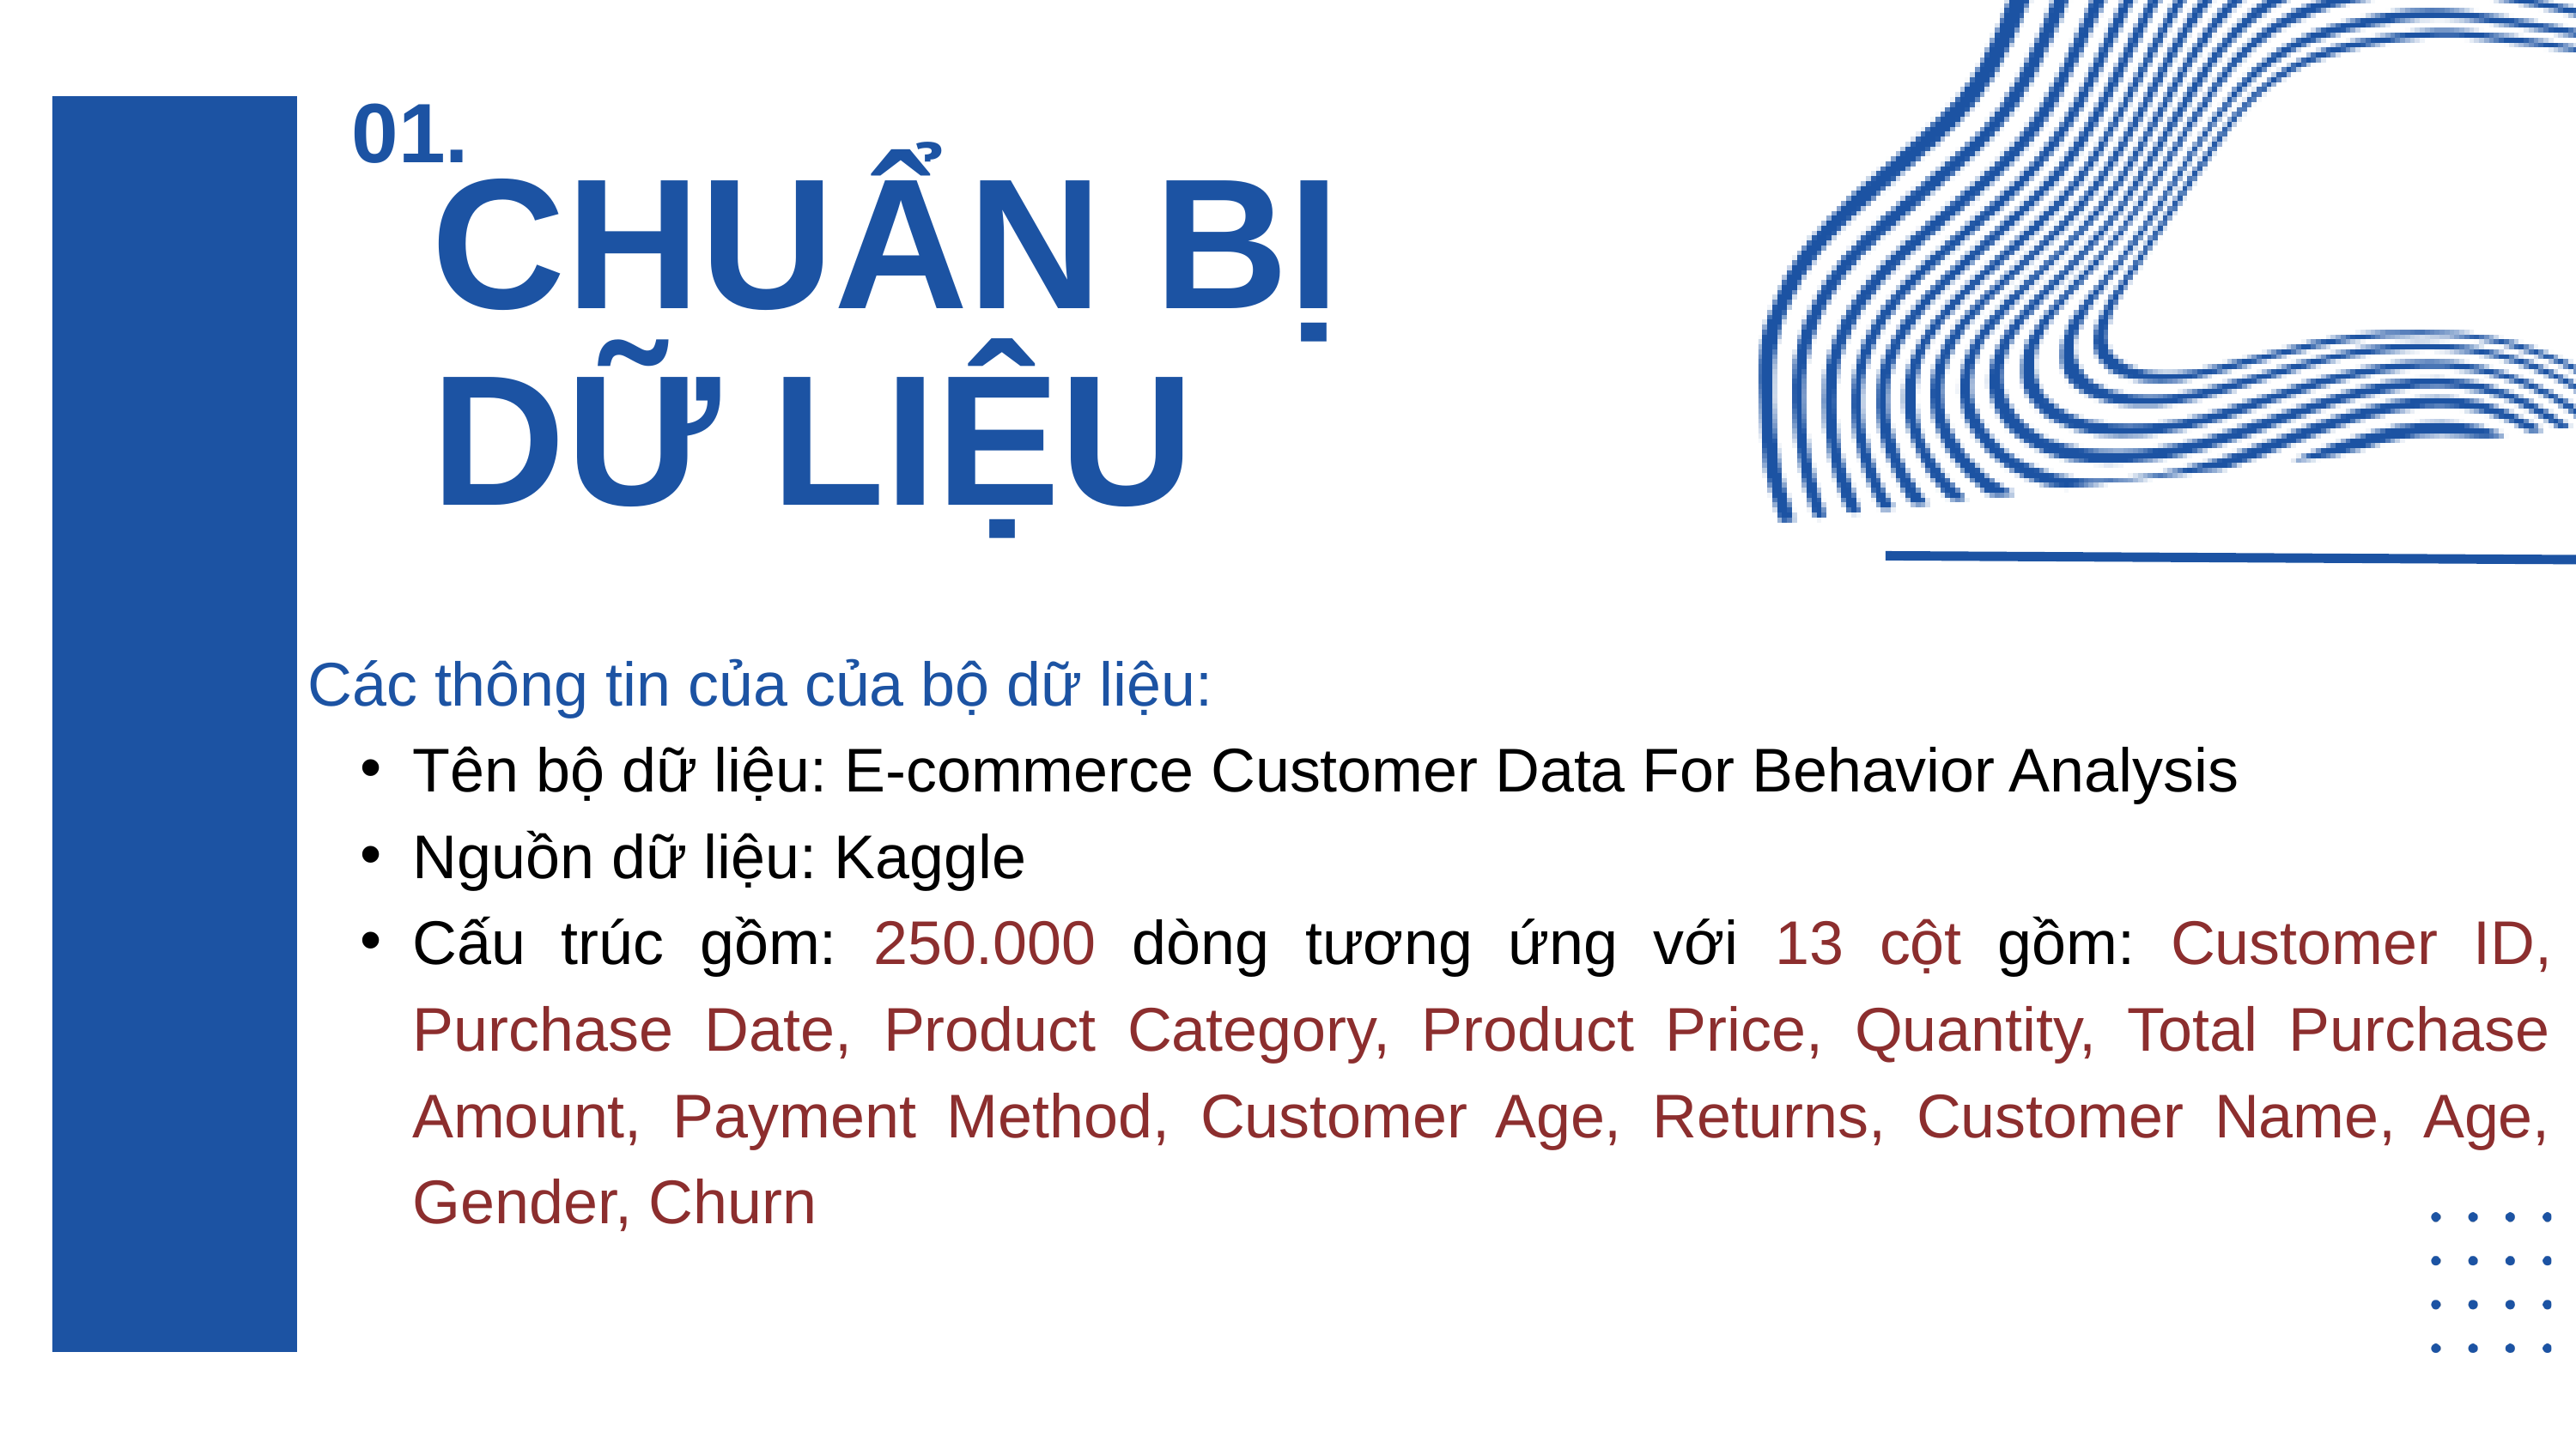

01.
CHUẨN BỊ DỮ LIỆU

Các thông tin của của bộ dữ liệu:
Tên bộ dữ liệu: E-commerce Customer Data For Behavior Analysis
Nguồn dữ liệu: Kaggle
Cấu trúc gồm: 250.000 dòng tương ứng với 13 cột gồm: Customer ID, Purchase Date, Product Category, Product Price, Quantity, Total Purchase Amount, Payment Method, Customer Age, Returns, Customer Name, Age, Gender, Churn